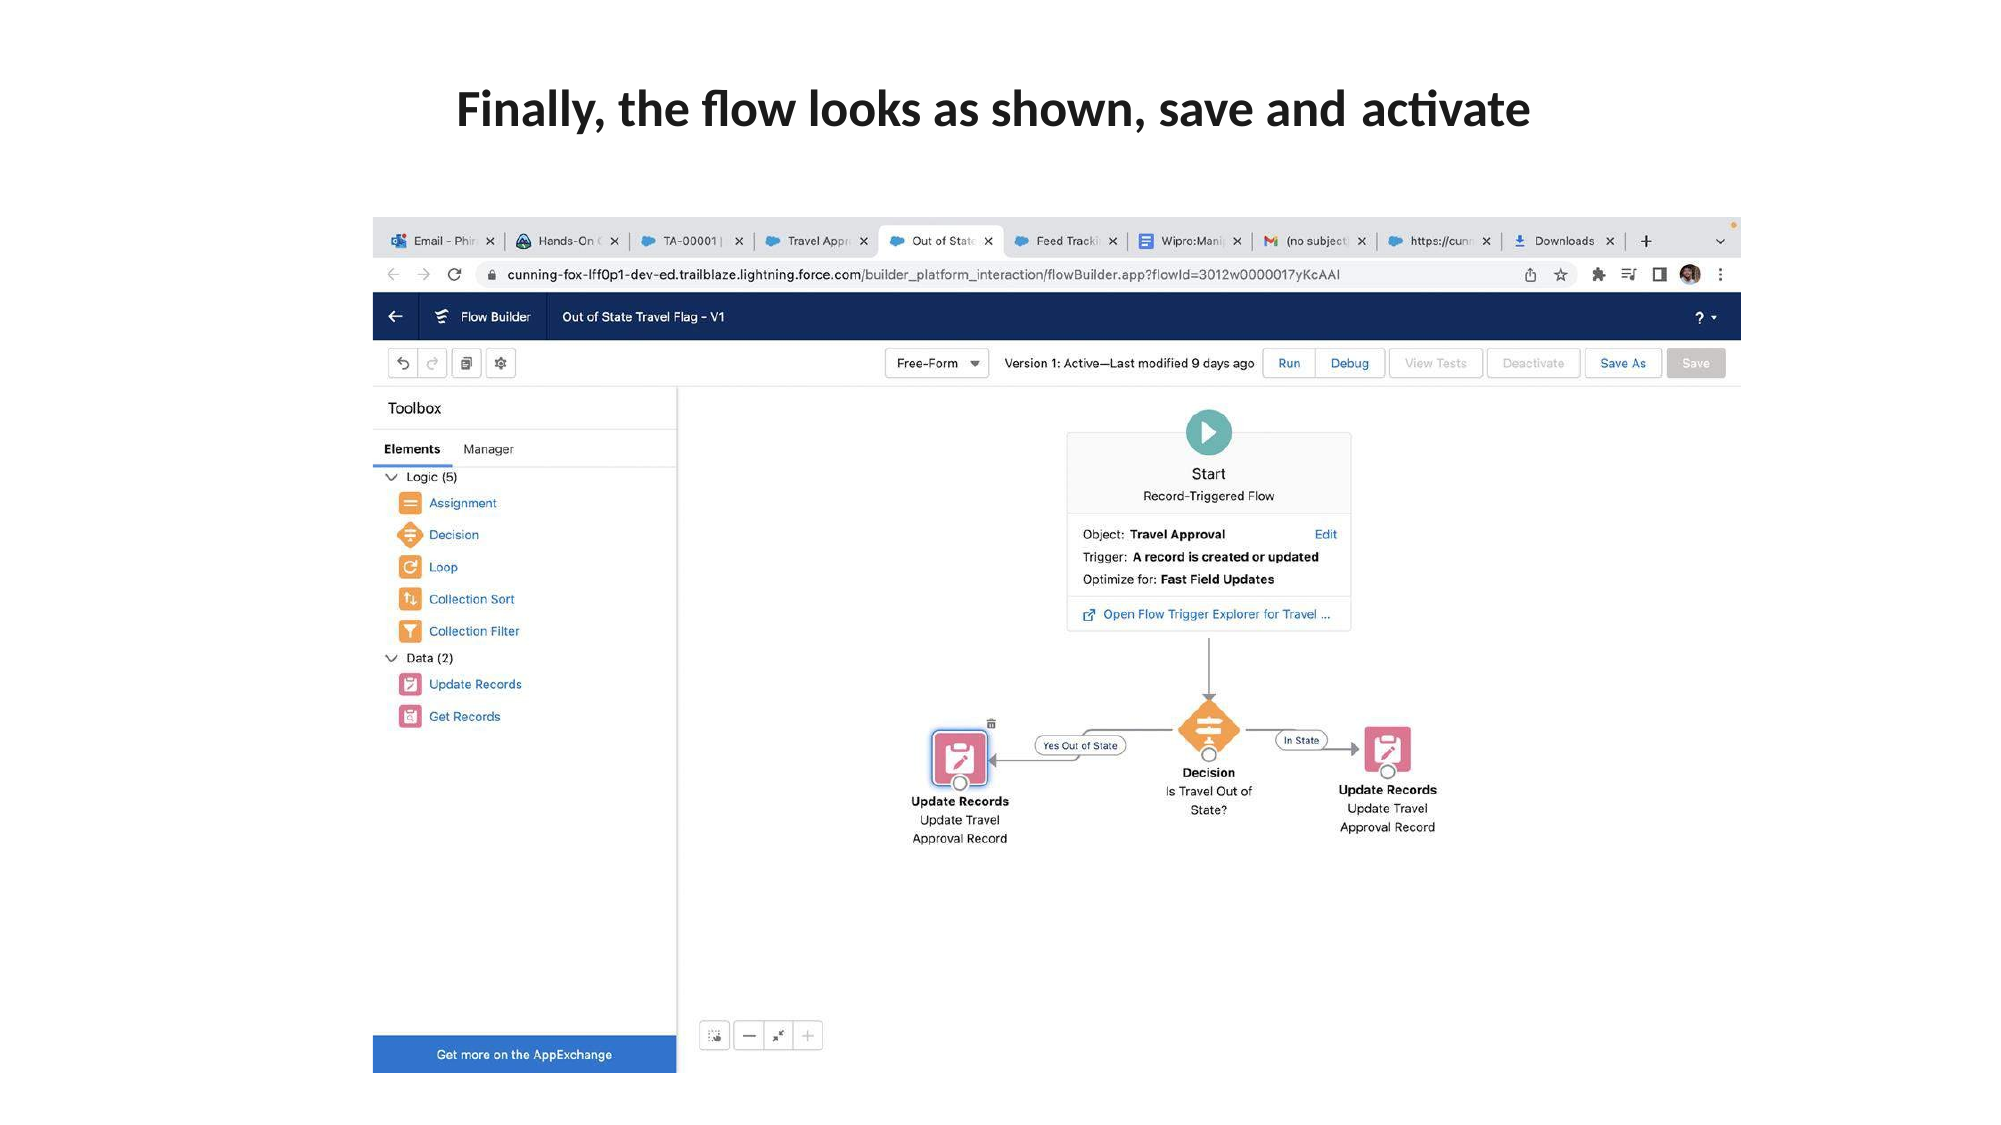

# Finally, the flow looks as shown, save and activate